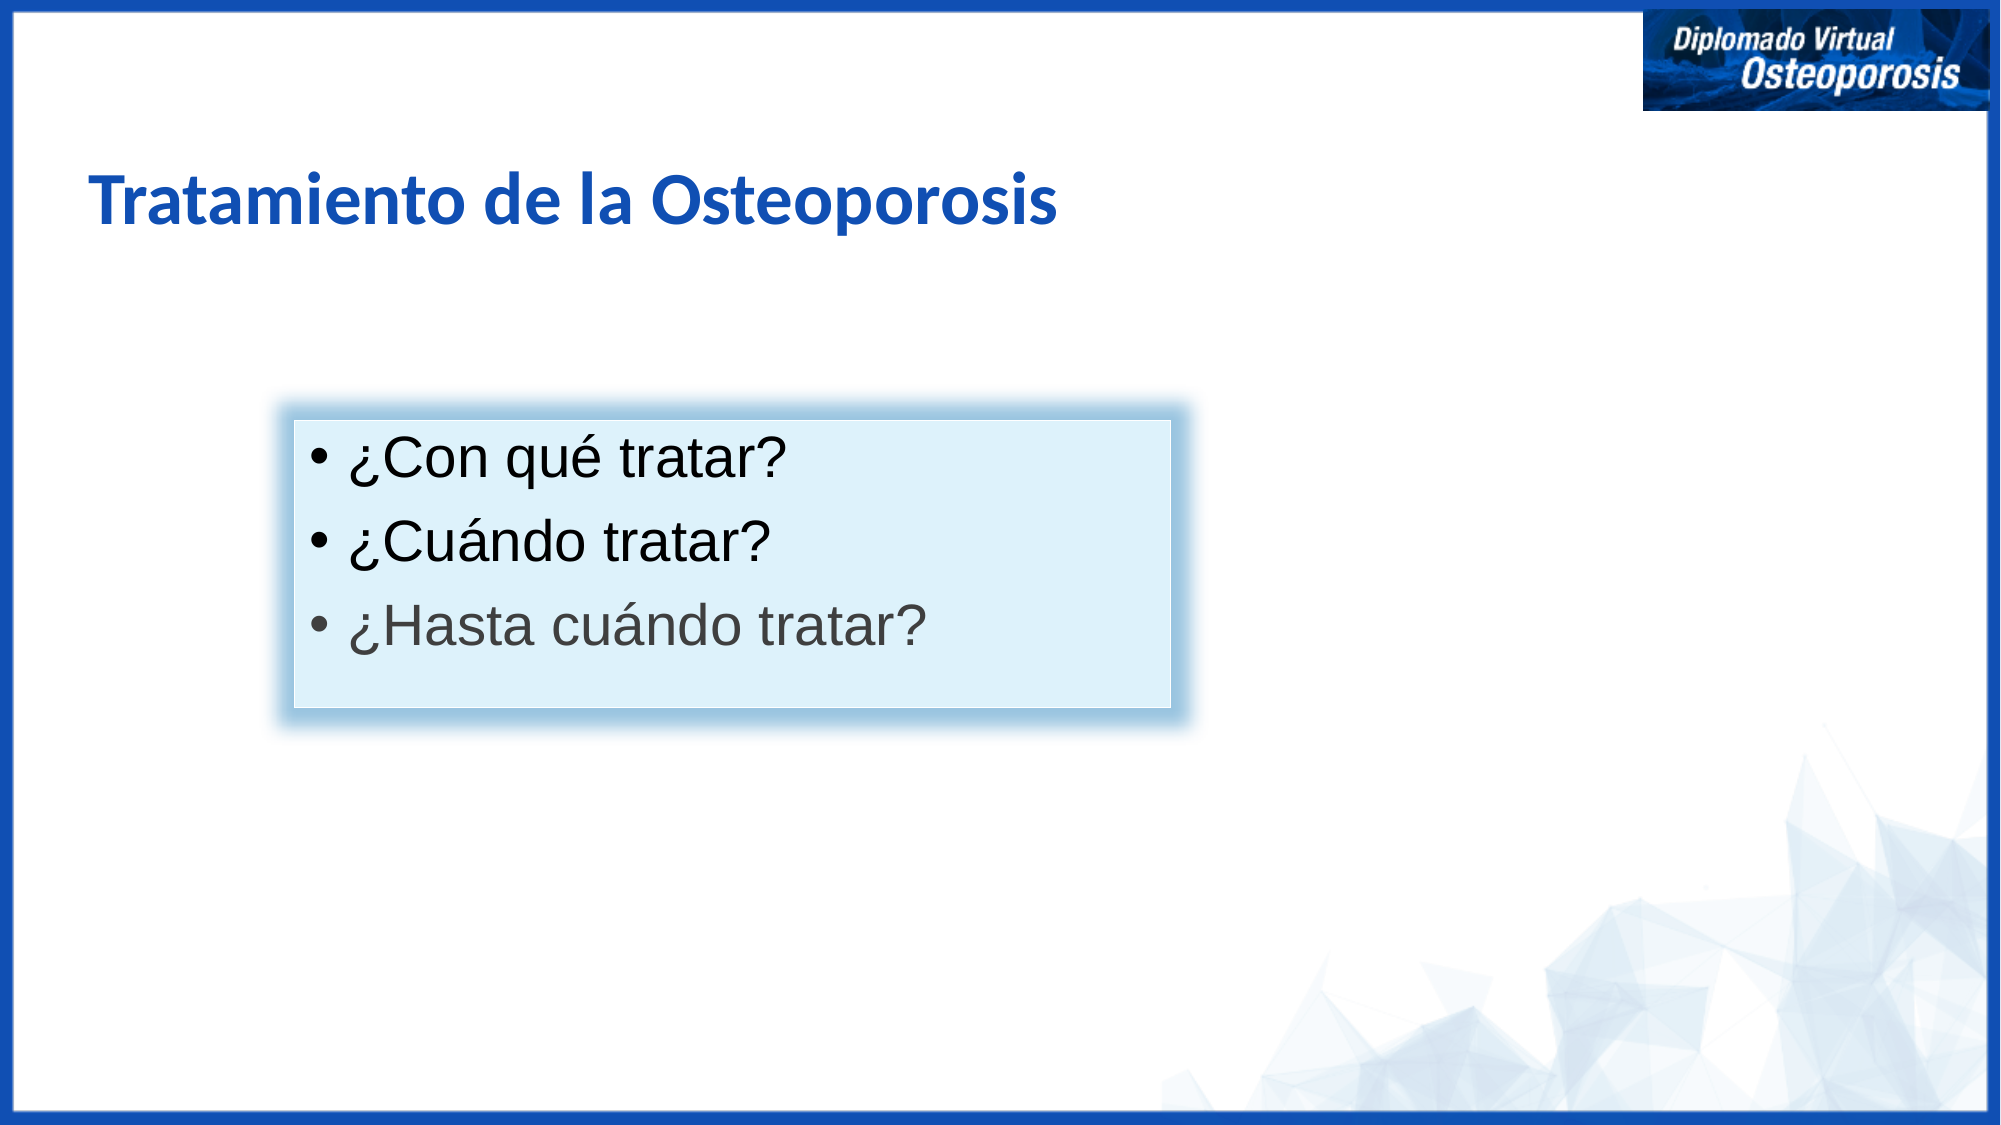

Tratamiento de la Osteoporosis
Postmenopáusica

¿Con qué tratar?
¿Cuándo tratar?
¿Hasta cuándo tratar?